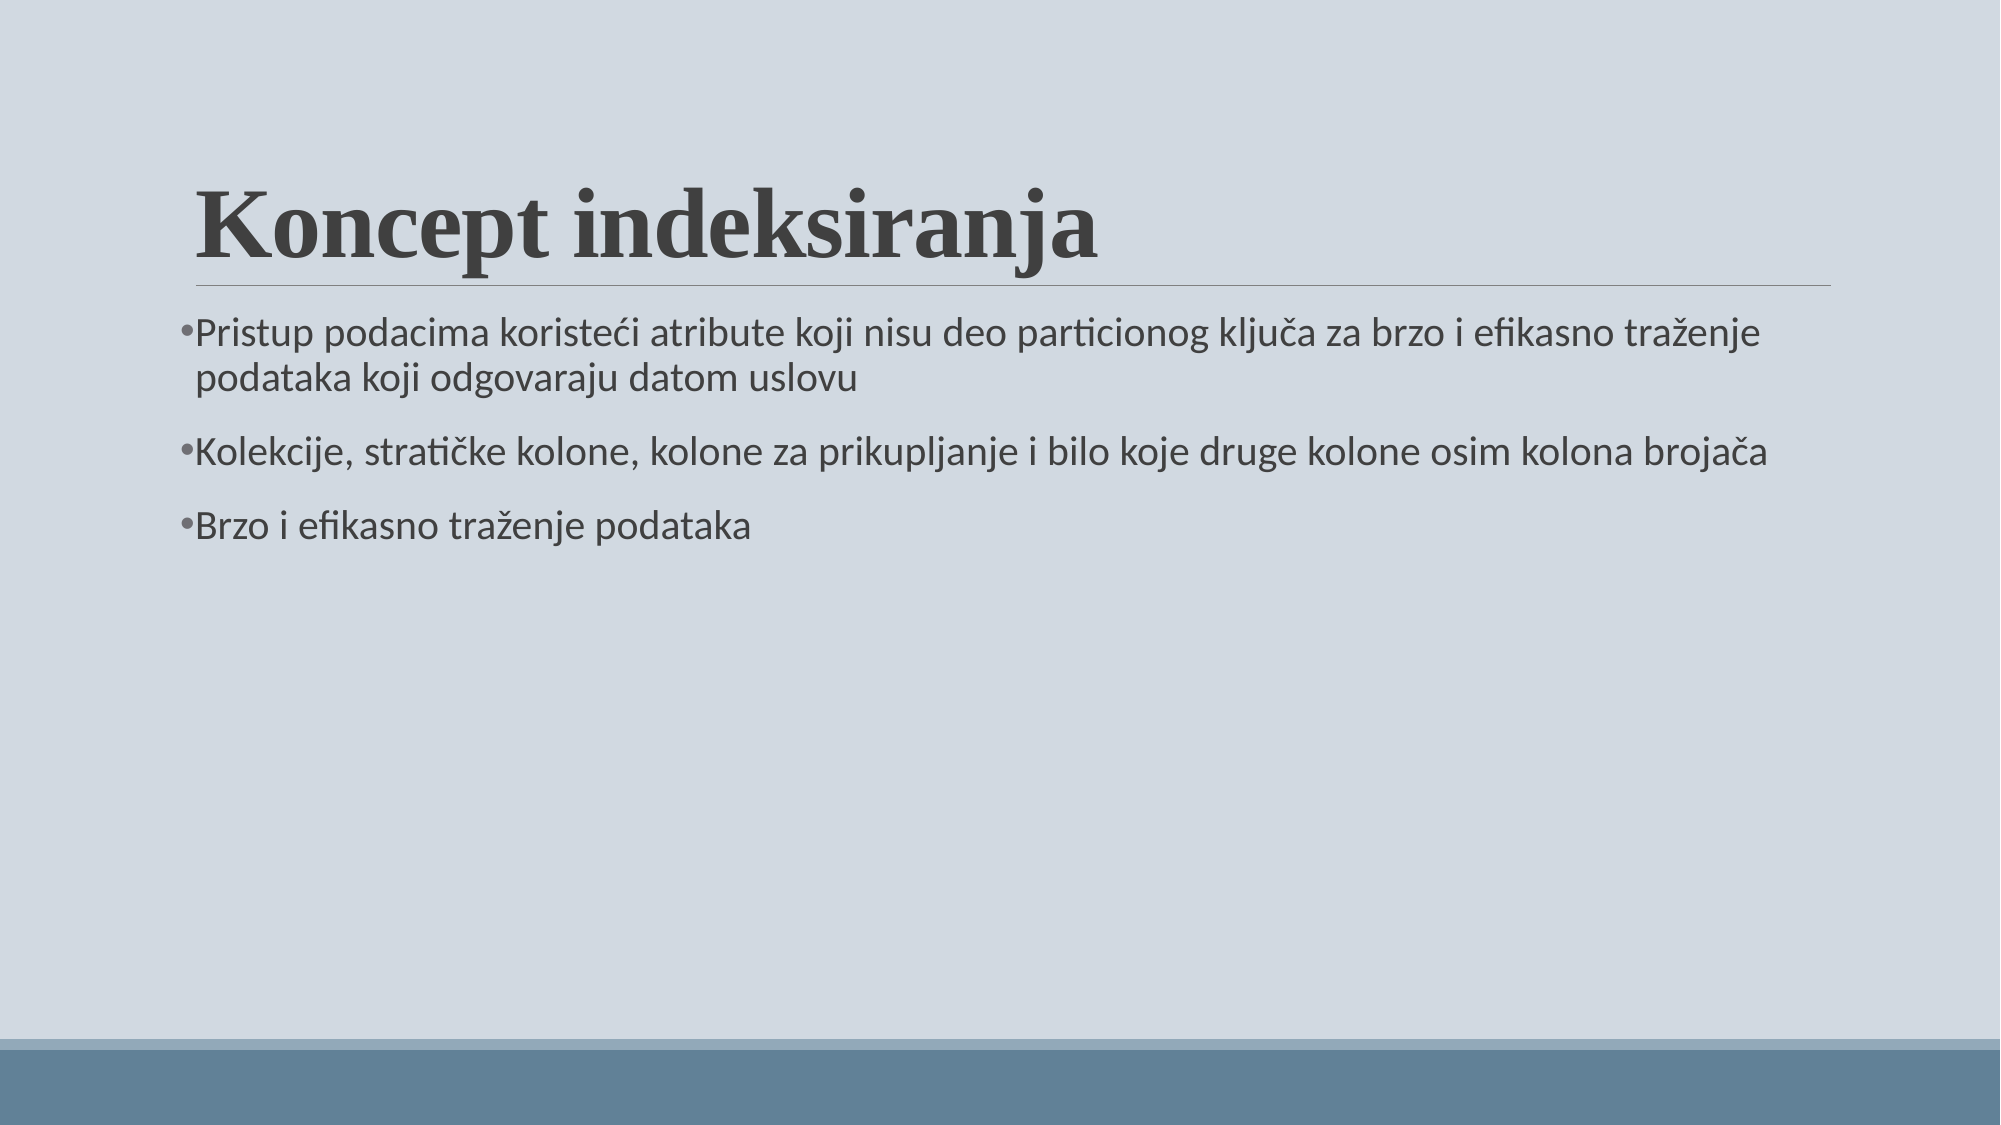

# Koncept indeksiranja
Pristup podacima koristeći atribute koji nisu deo particionog ključa za brzo i efikasno traženje podataka koji odgovaraju datom uslovu
Kolekcije, stratičke kolone, kolone za prikupljanje i bilo koje druge kolone osim kolona brojača
Brzo i efikasno traženje podataka